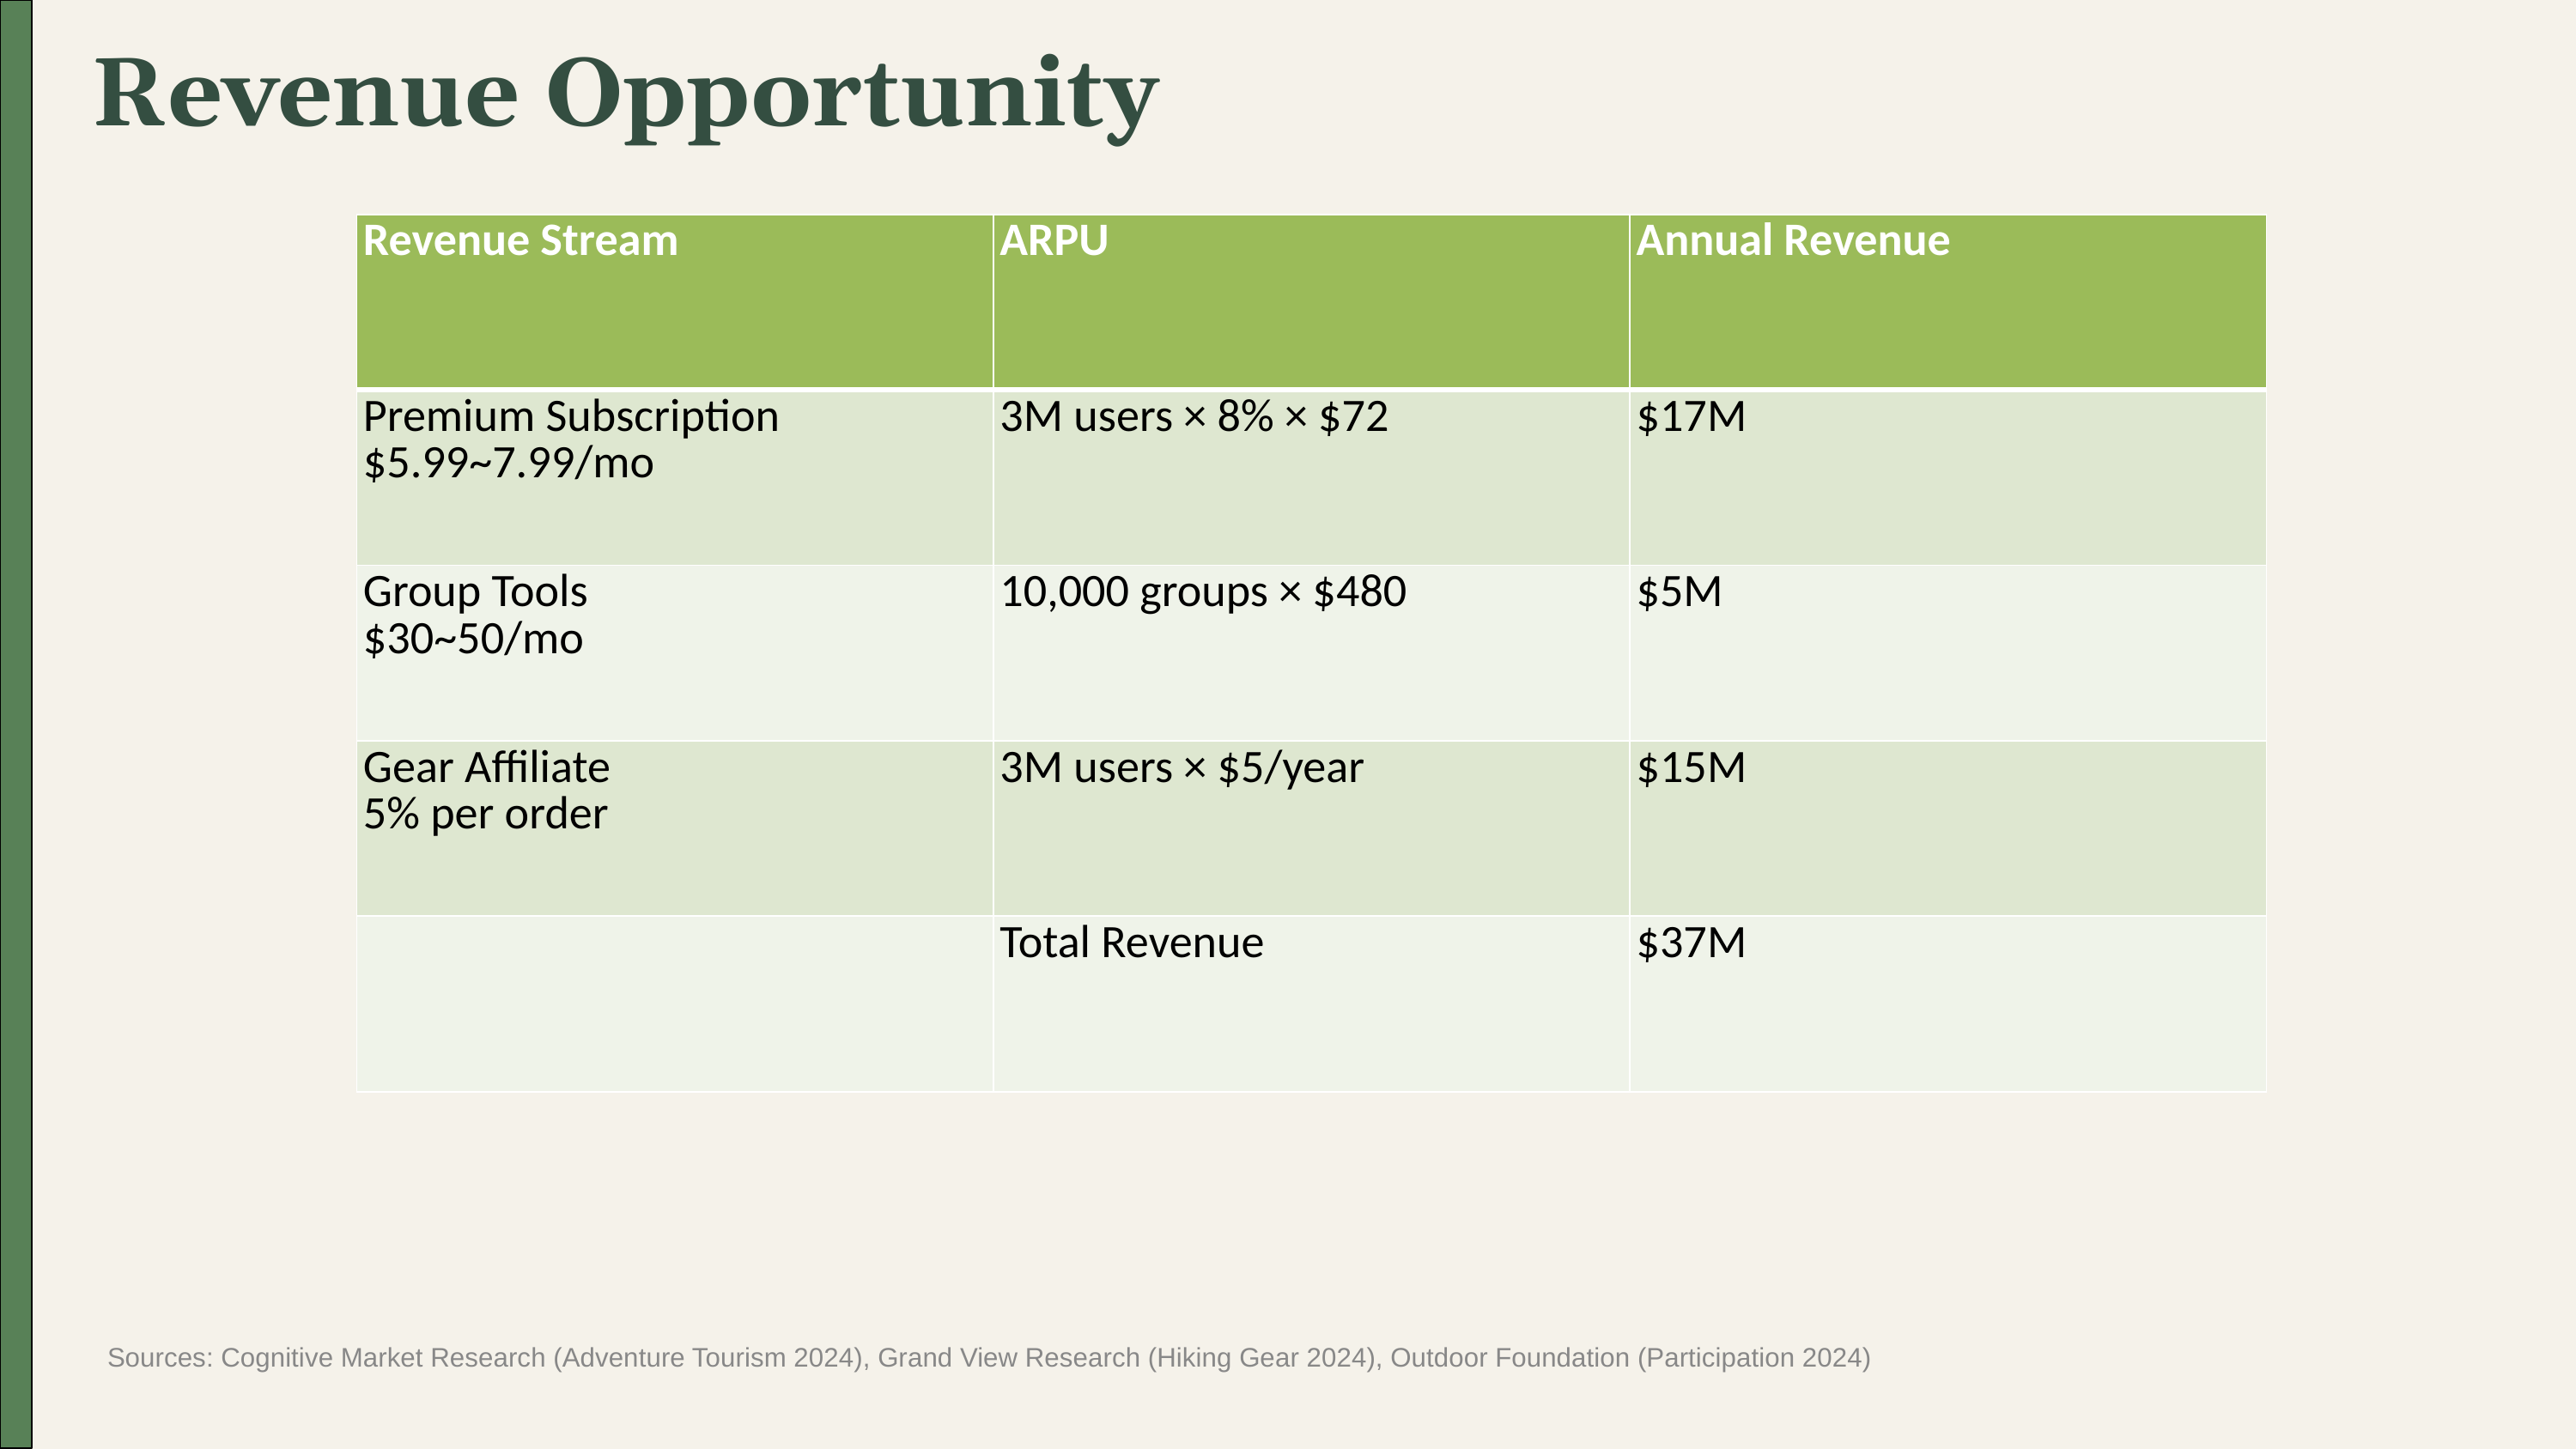

Revenue Opportunity
| Revenue Stream | ARPU | Annual Revenue |
| --- | --- | --- |
| Premium Subscription $5.99~7.99/mo | 3M users × 8% × $72 | $17M |
| Group Tools $30~50/mo | 10,000 groups × $480 | $5M |
| Gear Affiliate 5% per order | 3M users × $5/year | $15M |
|  | Total Revenue | $37M |
Sources: Cognitive Market Research (Adventure Tourism 2024), Grand View Research (Hiking Gear 2024), Outdoor Foundation (Participation 2024)